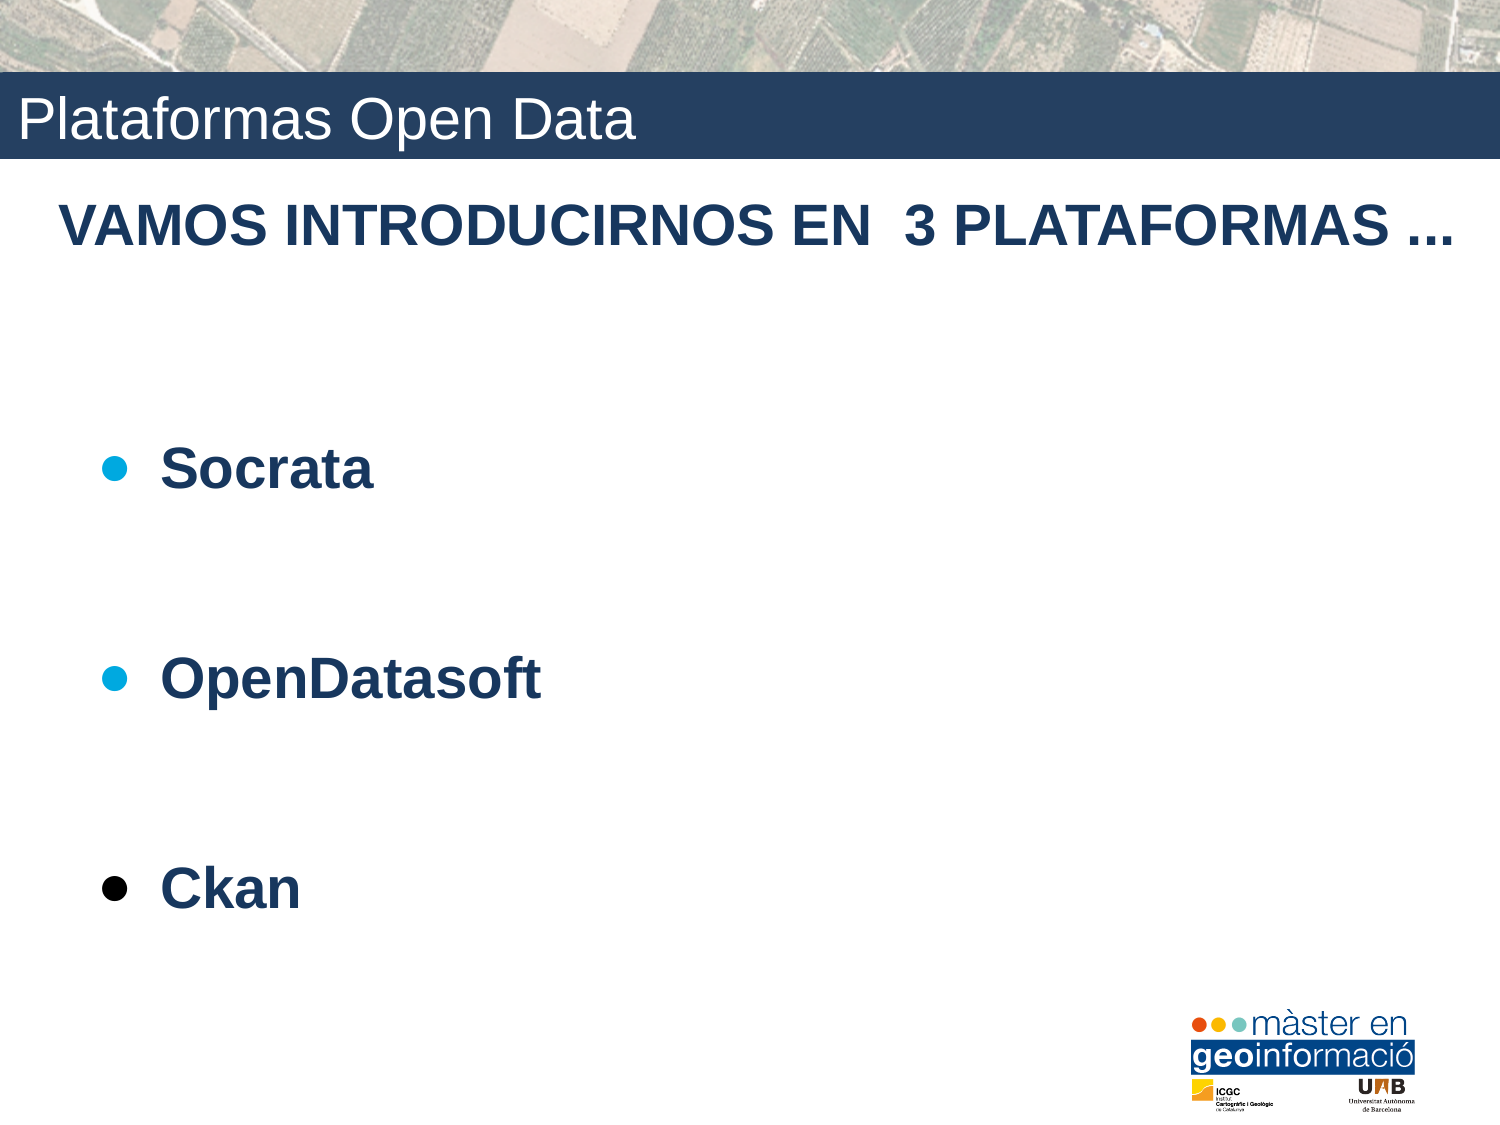

Plataformas Open Data

VAMOS INTRODUCIRNOS EN  3 PLATAFORMAS ...
Socrata
OpenDatasoft
Ckan